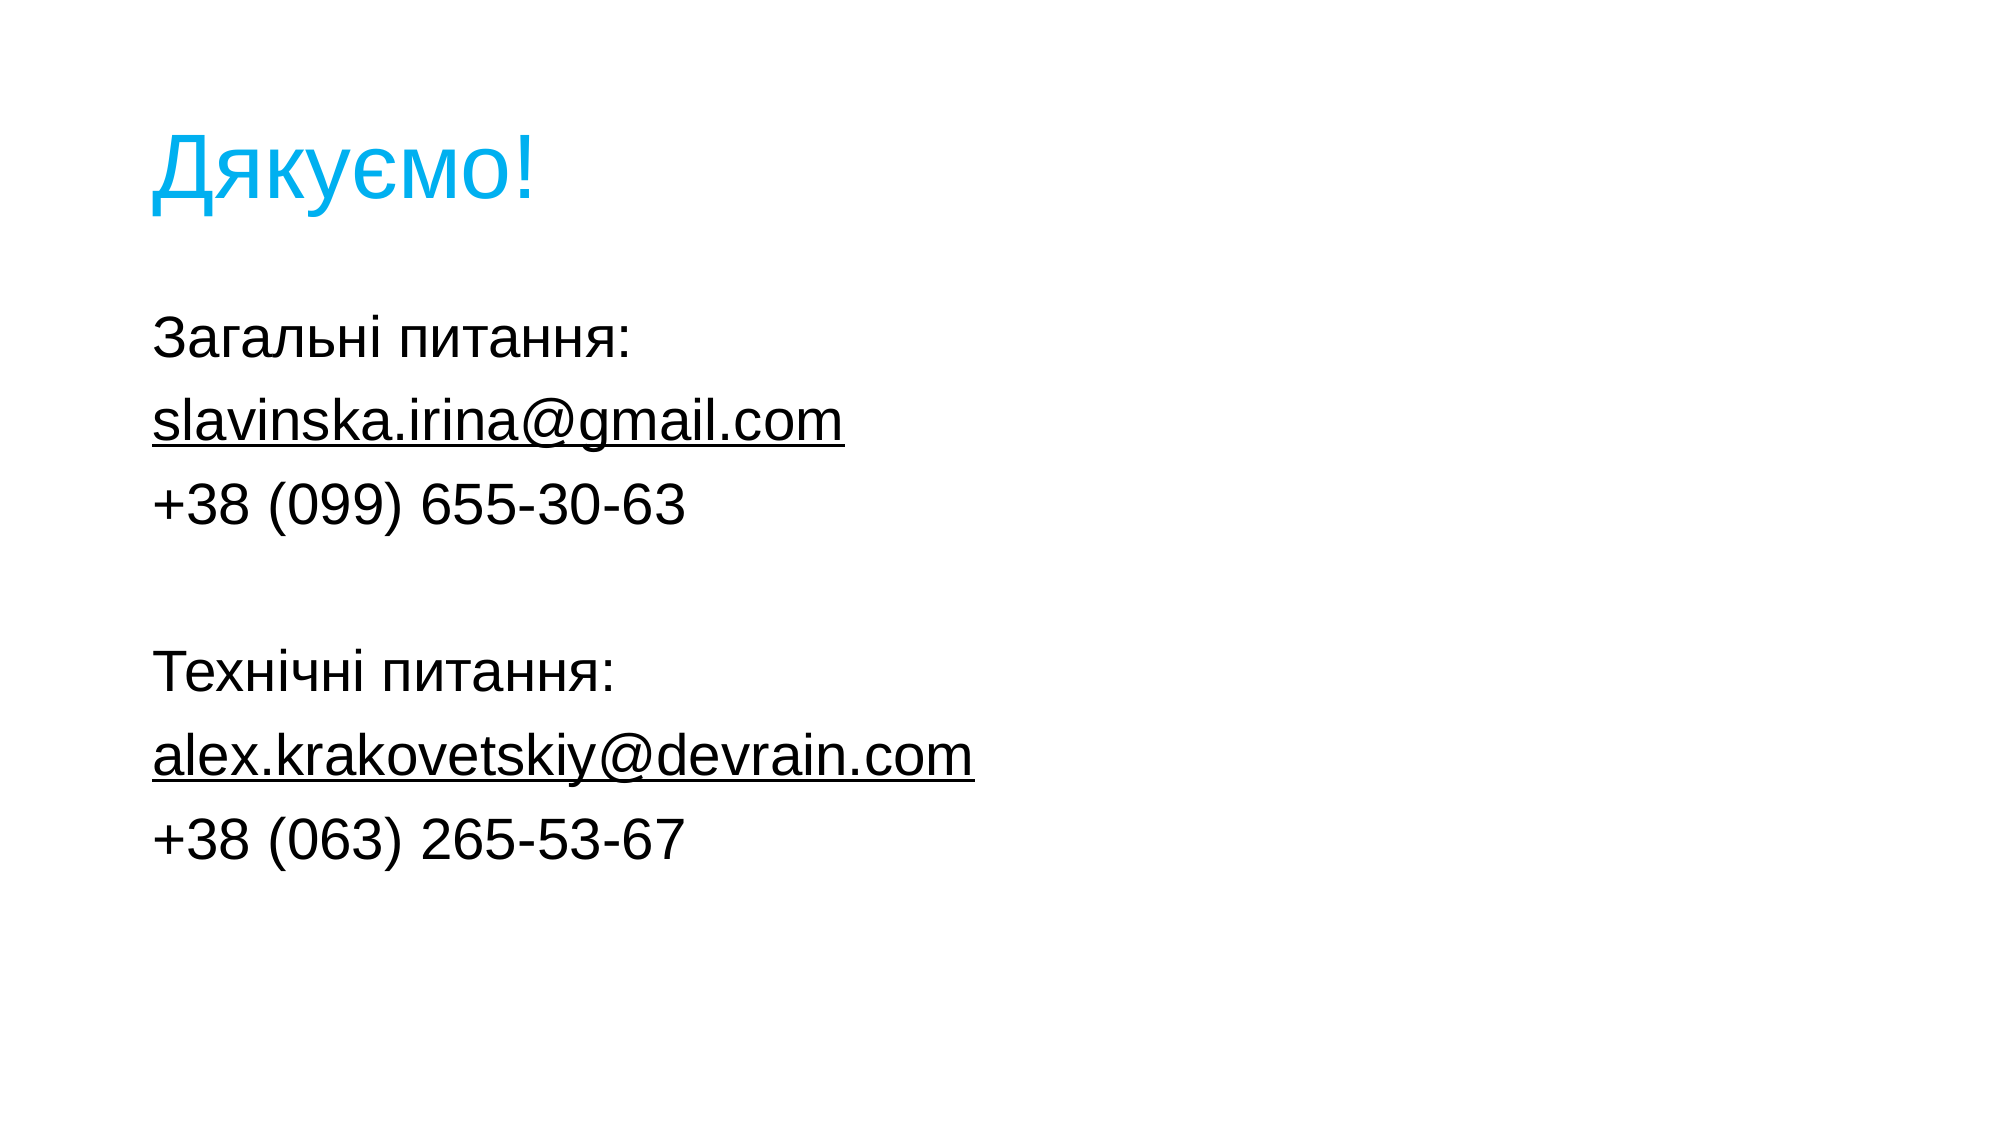

# Дякуємо!
Загальні питання:
slavinska.irina@gmail.com
+38 (099) 655-30-63

Технічні питання:
alex.krakovetskiy@devrain.com
+38 (063) 265-53-67